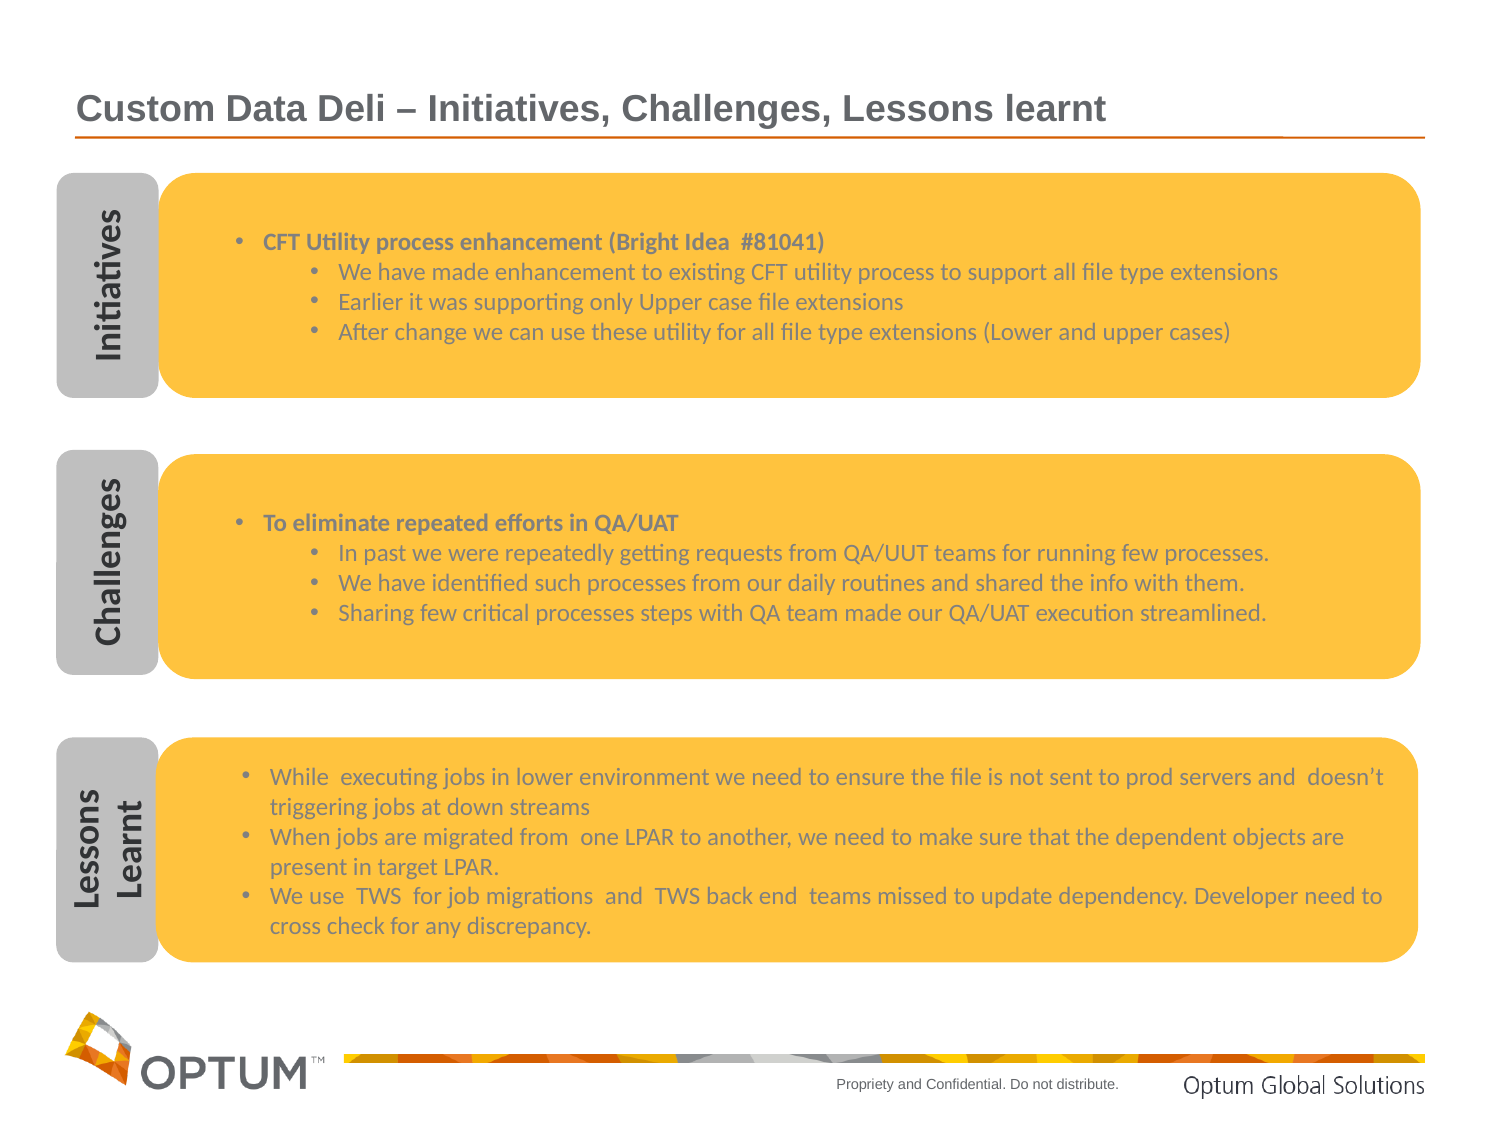

Custom Data Deli – Initiatives, Challenges, Lessons learnt
Initiatives

CFT Utility process enhancement (Bright Idea  #81041)
We have made enhancement to existing CFT utility process to support all file type extensions
Earlier it was supporting only Upper case file extensions
After change we can use these utility for all file type extensions (Lower and upper cases)

Challenges

To eliminate repeated efforts in QA/UAT
In past we were repeatedly getting requests from QA/UUT teams for running few processes.
We have identified such processes from our daily routines and shared the info with them.
Sharing few critical processes steps with QA team made our QA/UAT execution streamlined.

Lessons Learnt

While  executing jobs in lower environment we need to ensure the file is not sent to prod servers and  doesn’t triggering jobs at down streams
When jobs are migrated from  one LPAR to another, we need to make sure that the dependent objects are present in target LPAR.
We use  TWS  for job migrations  and  TWS back end  teams missed to update dependency. Developer need to cross check for any discrepancy.